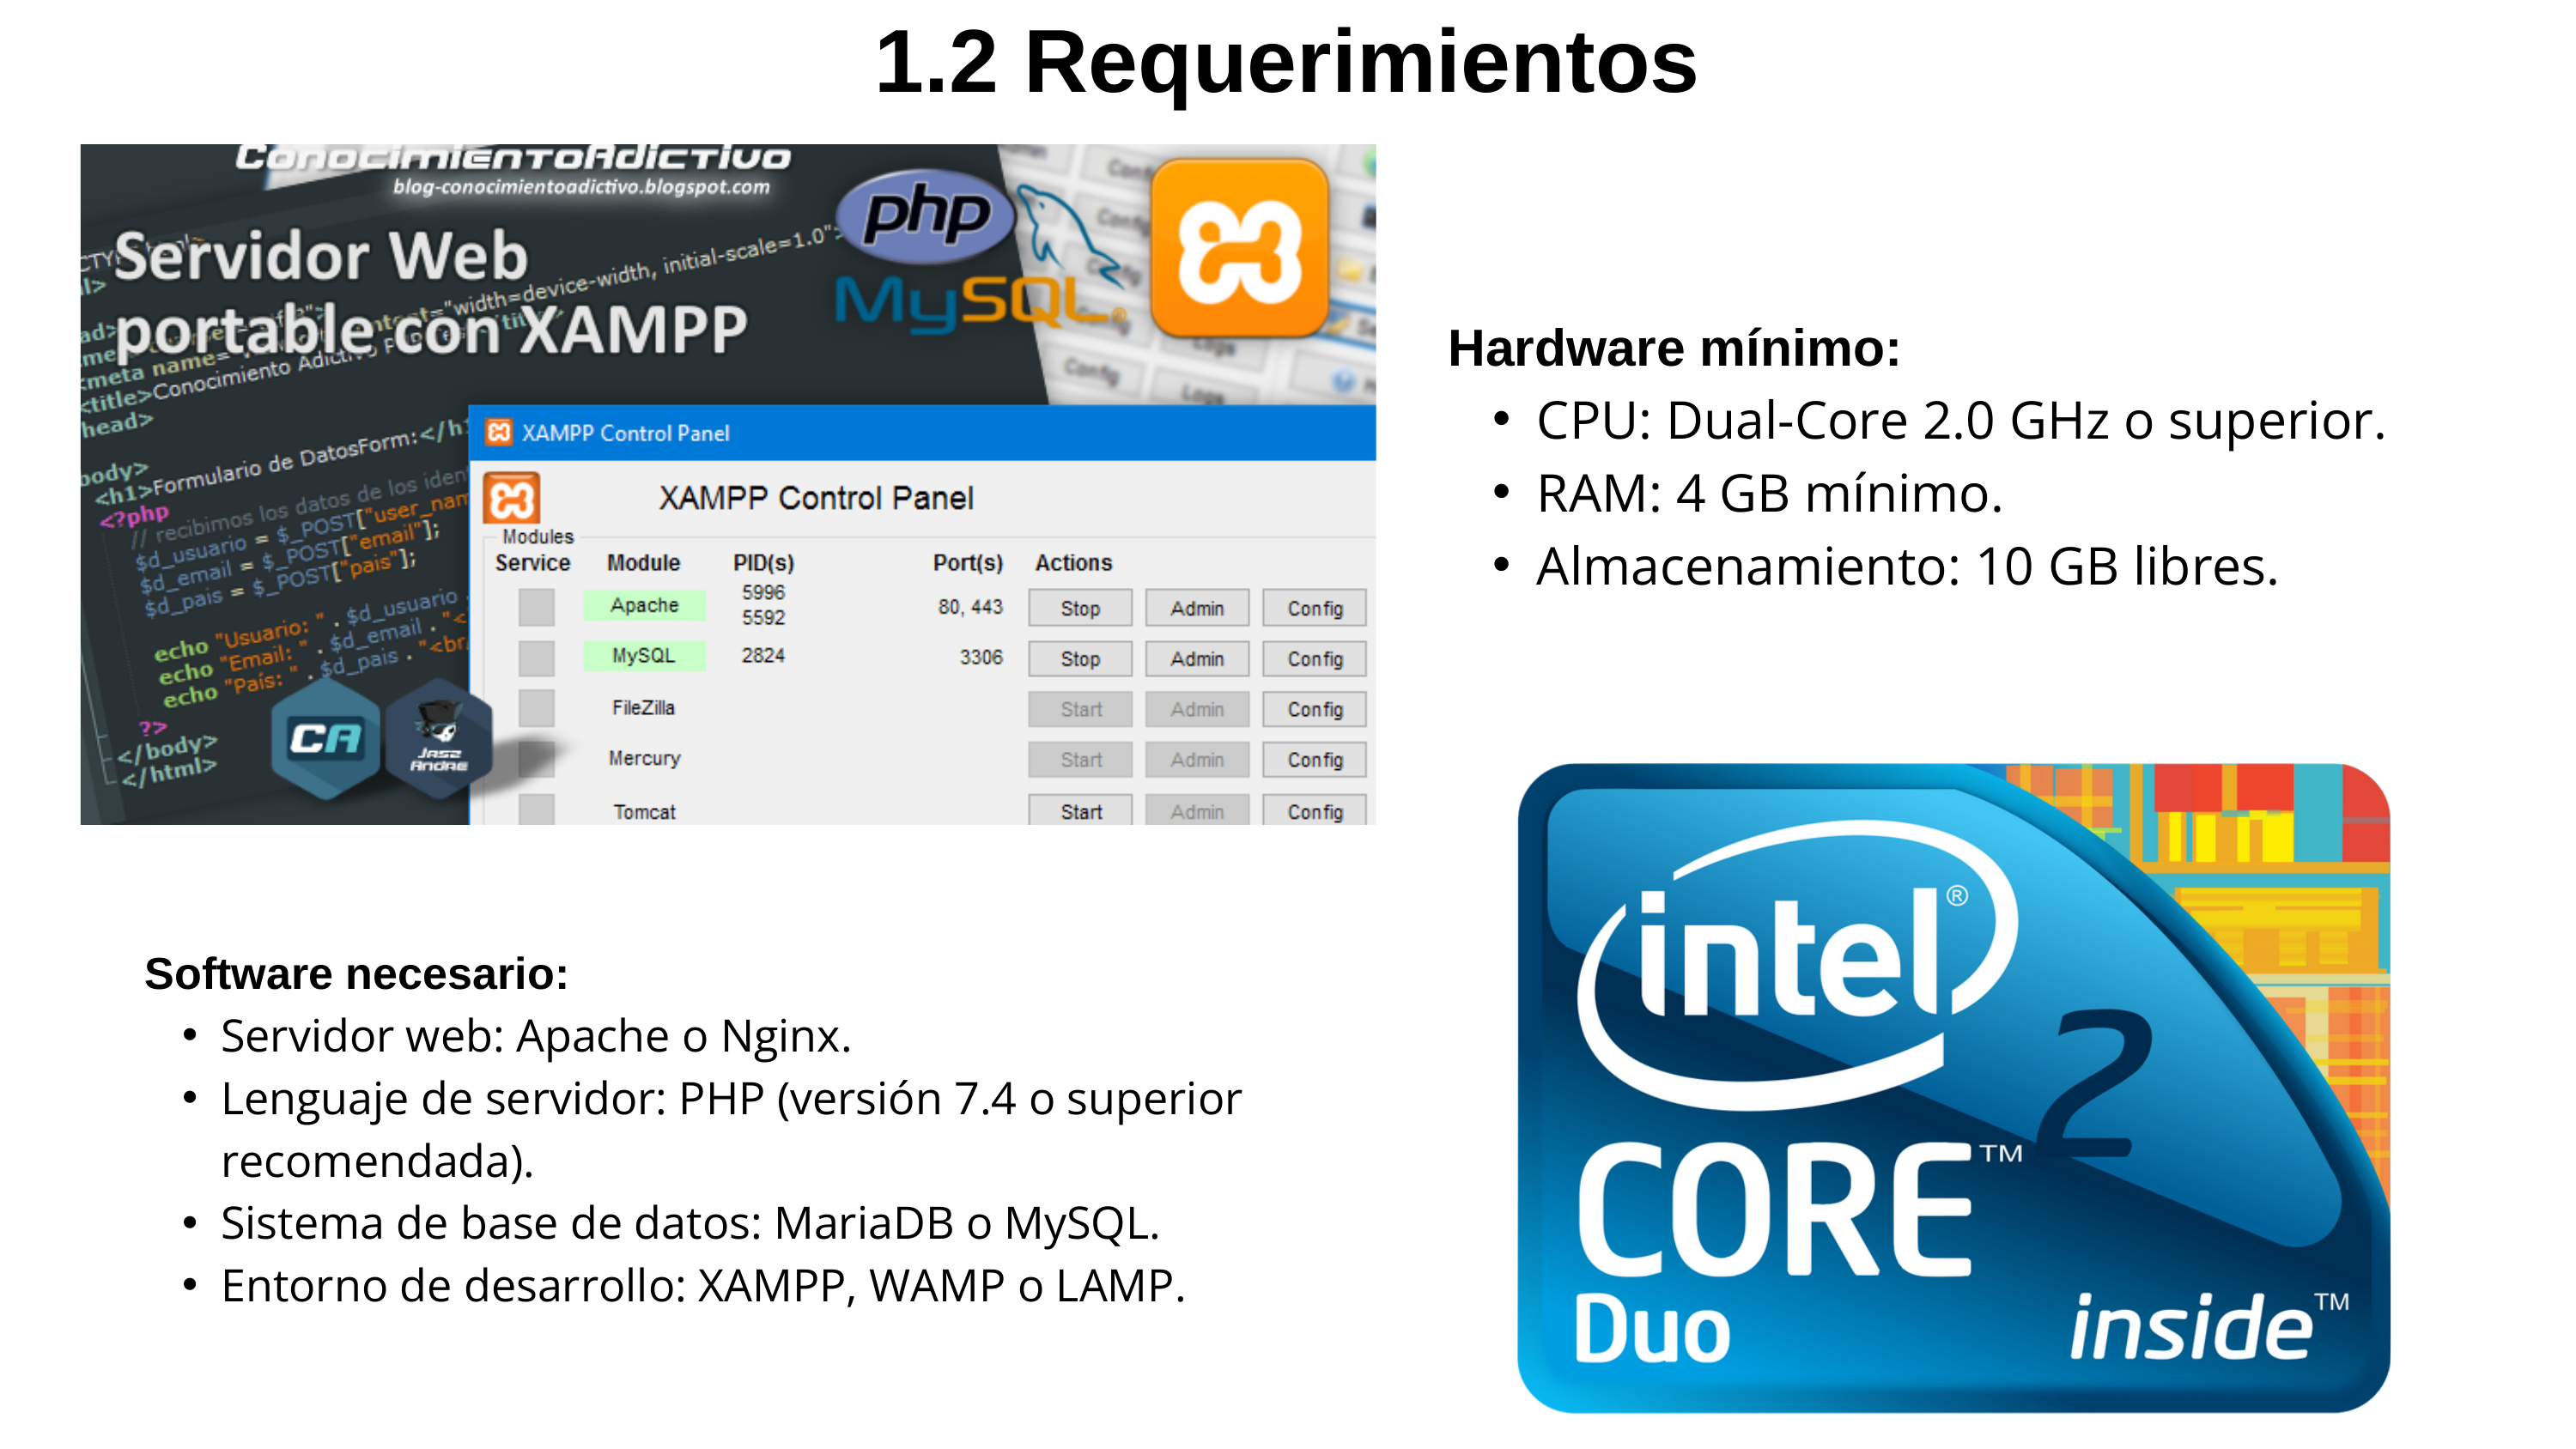

1.2 Requerimientos

Hardware mínimo:
CPU: Dual-Core 2.0 GHz o superior.
RAM: 4 GB mínimo.
Almacenamiento: 10 GB libres.

Software necesario:
Servidor web: Apache o Nginx.
Lenguaje de servidor: PHP (versión 7.4 o superior recomendada).
Sistema de base de datos: MariaDB o MySQL.
Entorno de desarrollo: XAMPP, WAMP o LAMP.